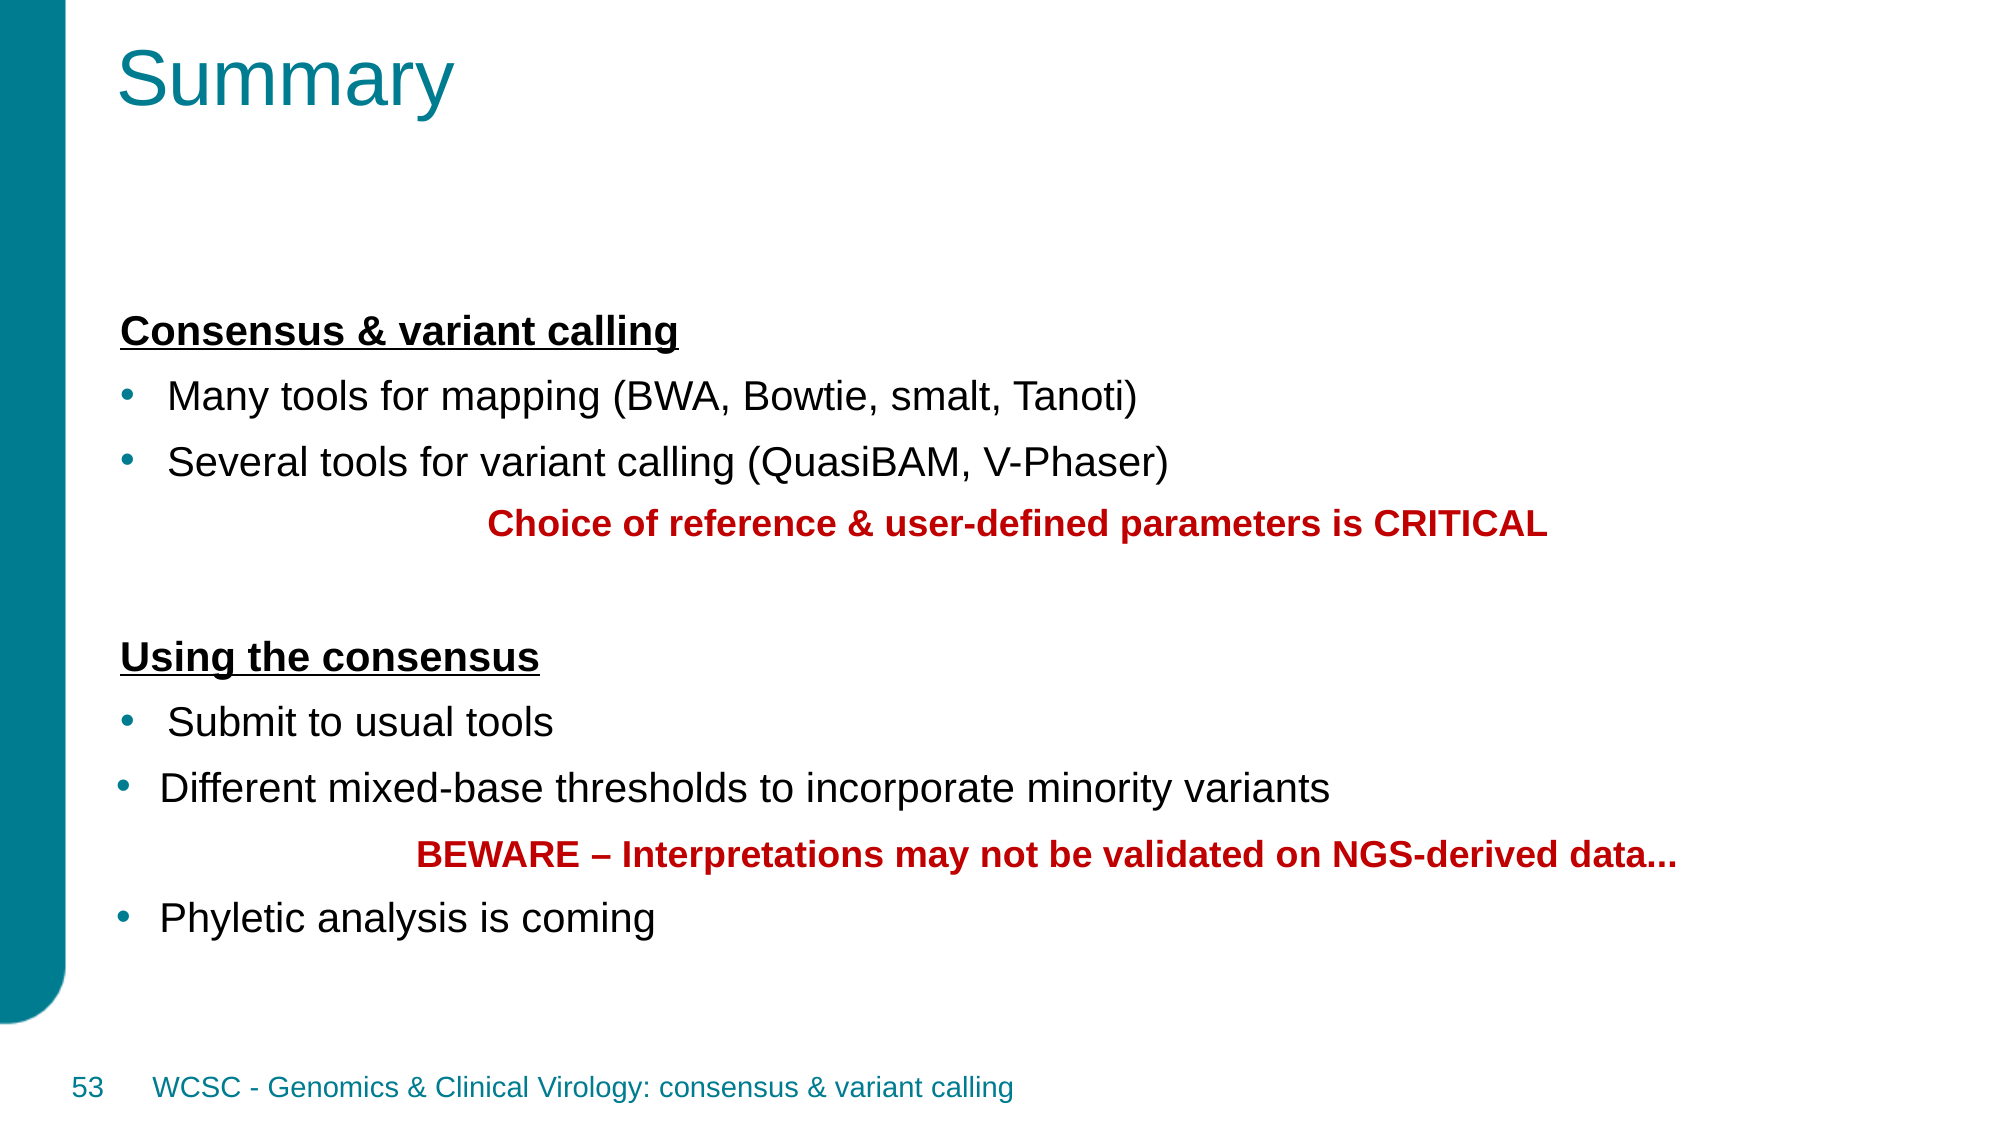

# Summary
Consensus & variant calling
Many tools for mapping (BWA, Bowtie, smalt, Tanoti)
Several tools for variant calling (QuasiBAM, V-Phaser)
		Choice of reference & user-defined parameters is CRITICAL

Using the consensus
Submit to usual tools
Different mixed-base thresholds to incorporate minority variants
		BEWARE – Interpretations may not be validated on NGS-derived data...
Phyletic analysis is coming

53
WCSC - Genomics & Clinical Virology: consensus & variant calling